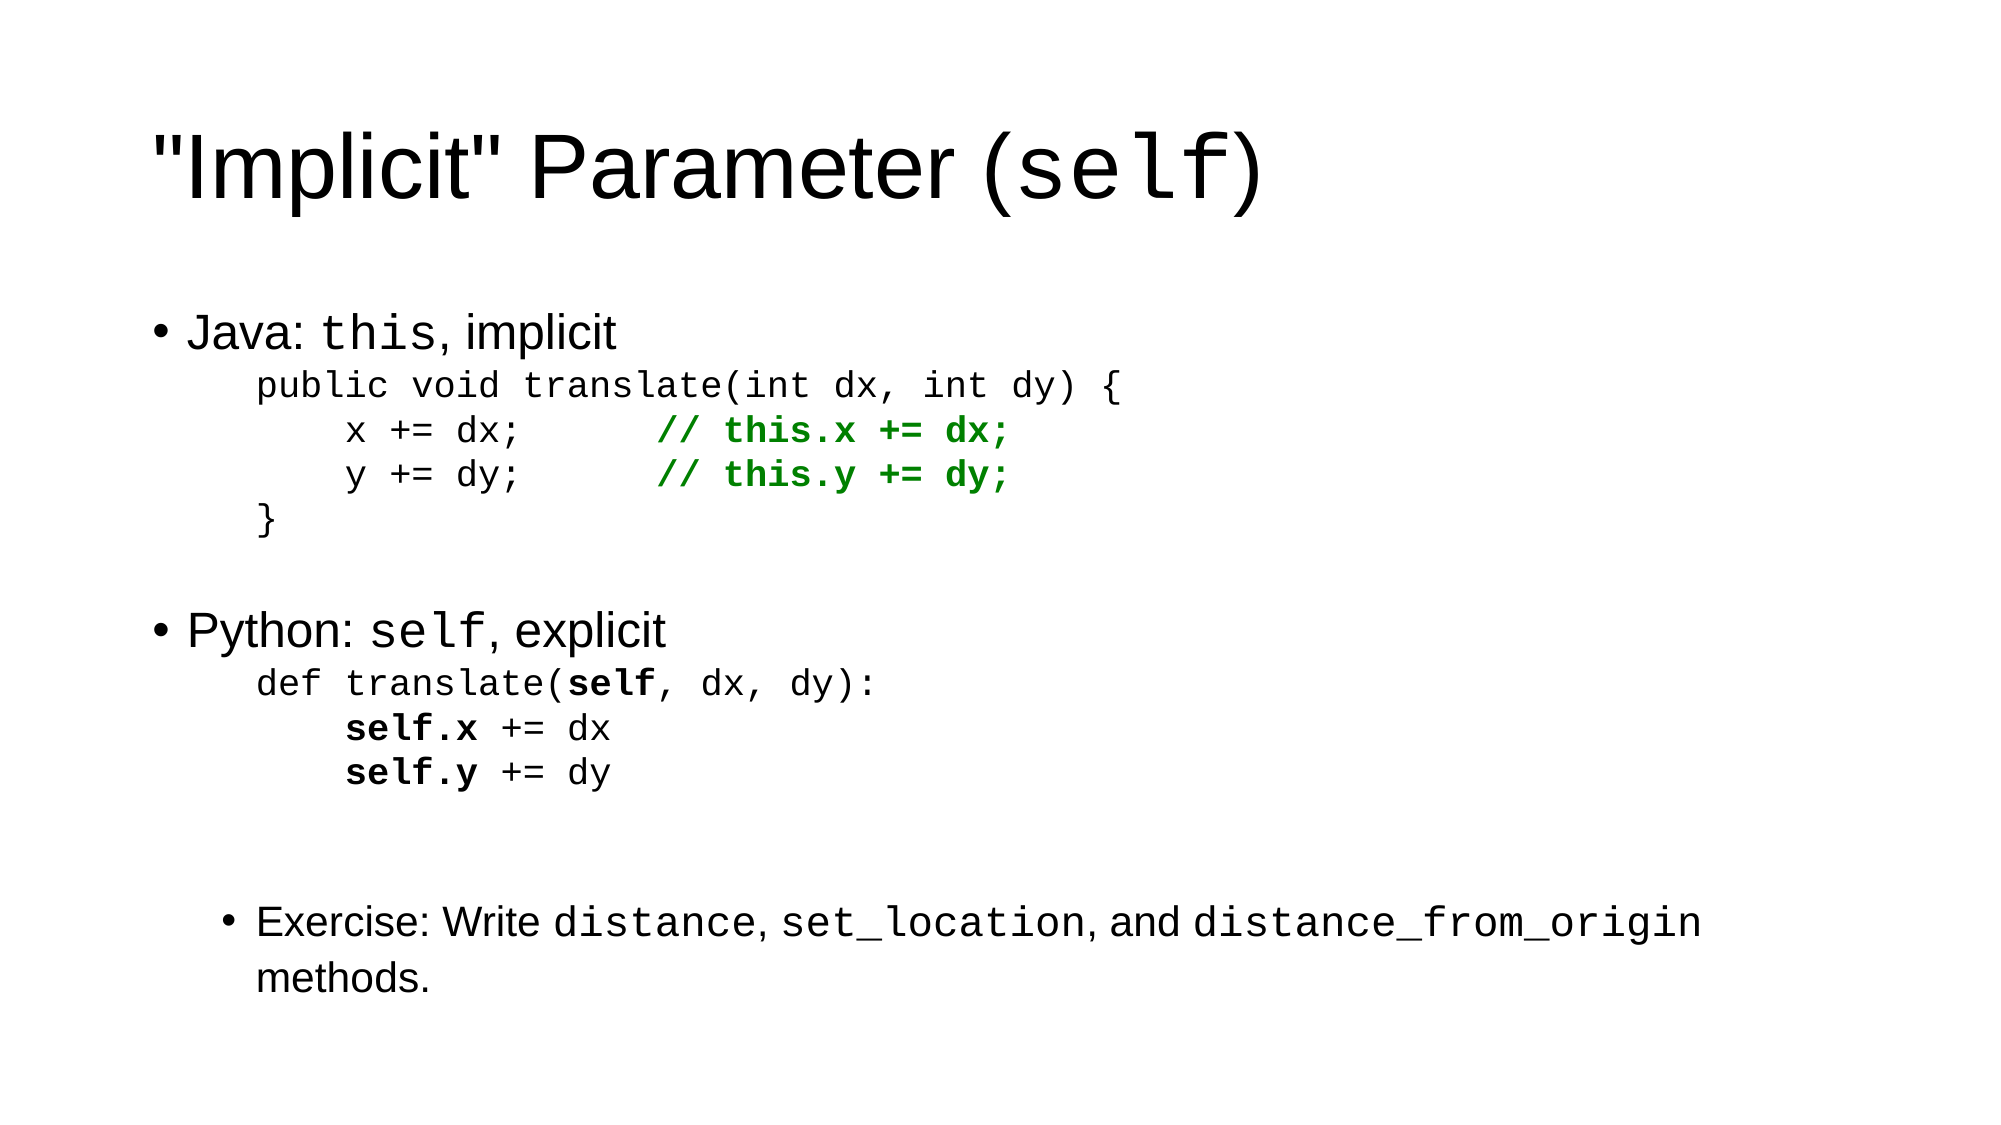

"Implicit" Parameter (self)
Java: this, implicit
	public void translate(int dx, int dy) {
	    x += dx;      // this.x += dx;
	    y += dy;      // this.y += dy;
	}

Python: self, explicit
	def translate(self, dx, dy):
	    self.x += dx
	    self.y += dy

Exercise: Write distance, set_location, and distance_from_origin methods.